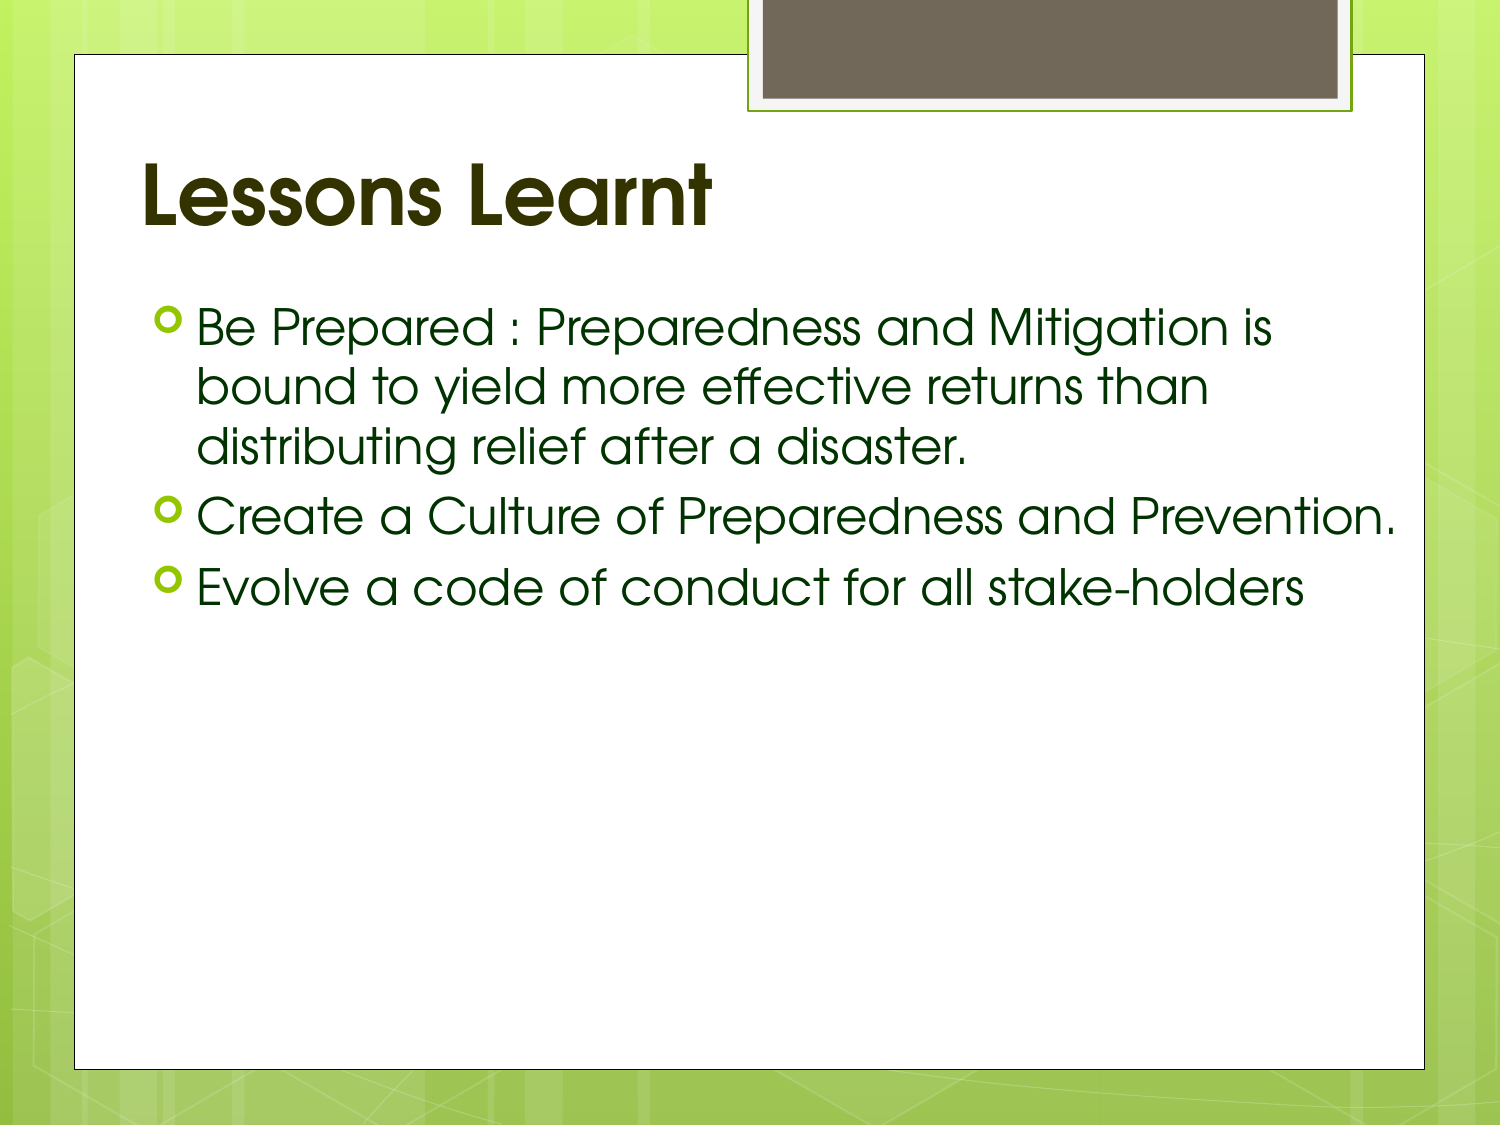

# Lessons Learnt
Be Prepared : Preparedness and Mitigation is bound to yield more effective returns than distributing relief after a disaster.
Create a Culture of Preparedness and Prevention.
Evolve a code of conduct for all stake-holders